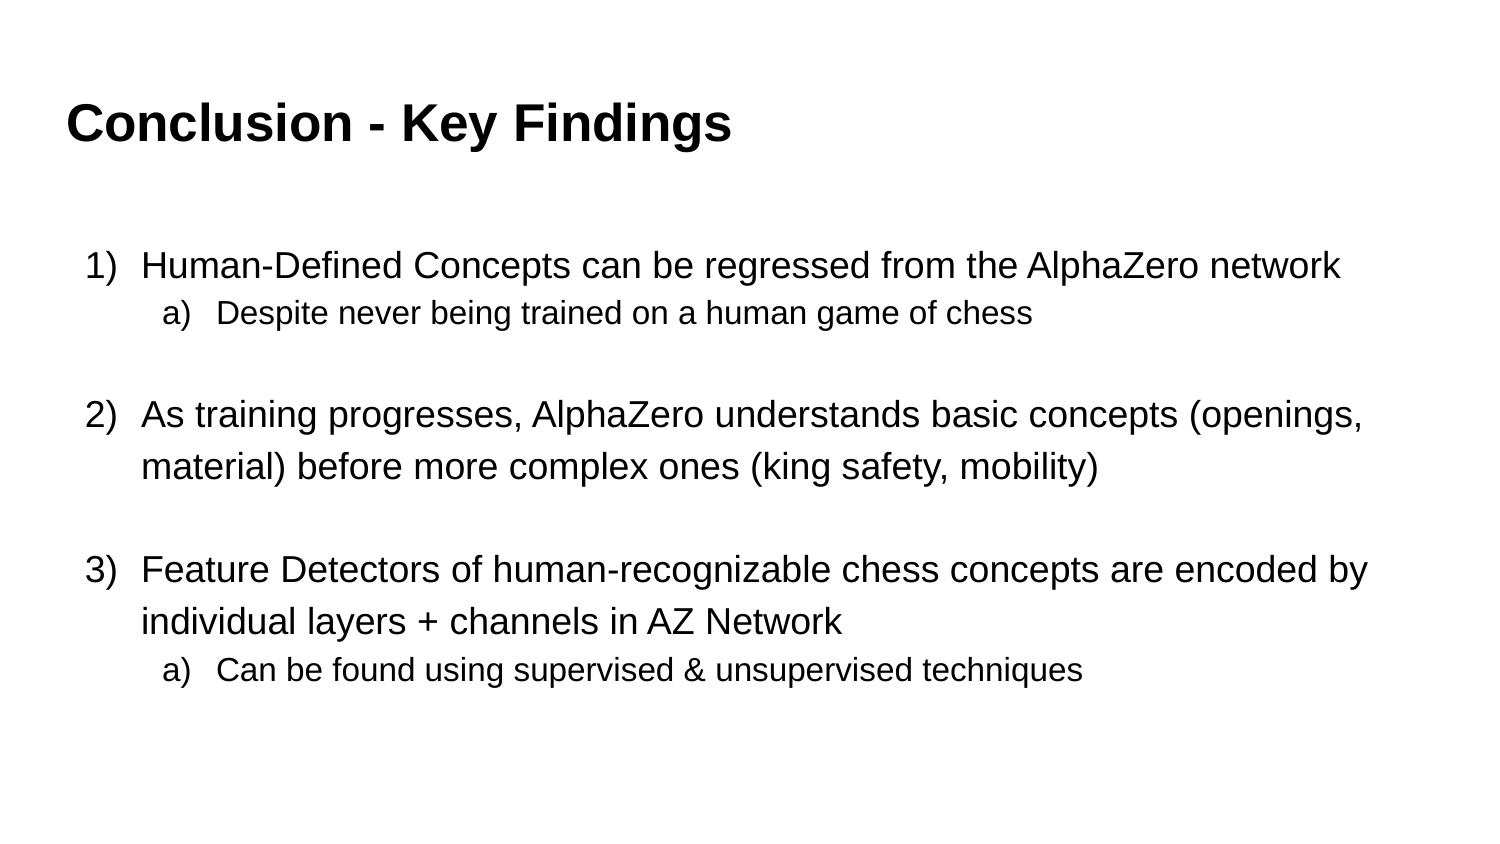

# Conclusion - Key Findings
Human-Defined Concepts can be regressed from the AlphaZero network
Despite never being trained on a human game of chess
As training progresses, AlphaZero understands basic concepts (openings, material) before more complex ones (king safety, mobility)
Feature Detectors of human-recognizable chess concepts are encoded by individual layers + channels in AZ Network
Can be found using supervised & unsupervised techniques